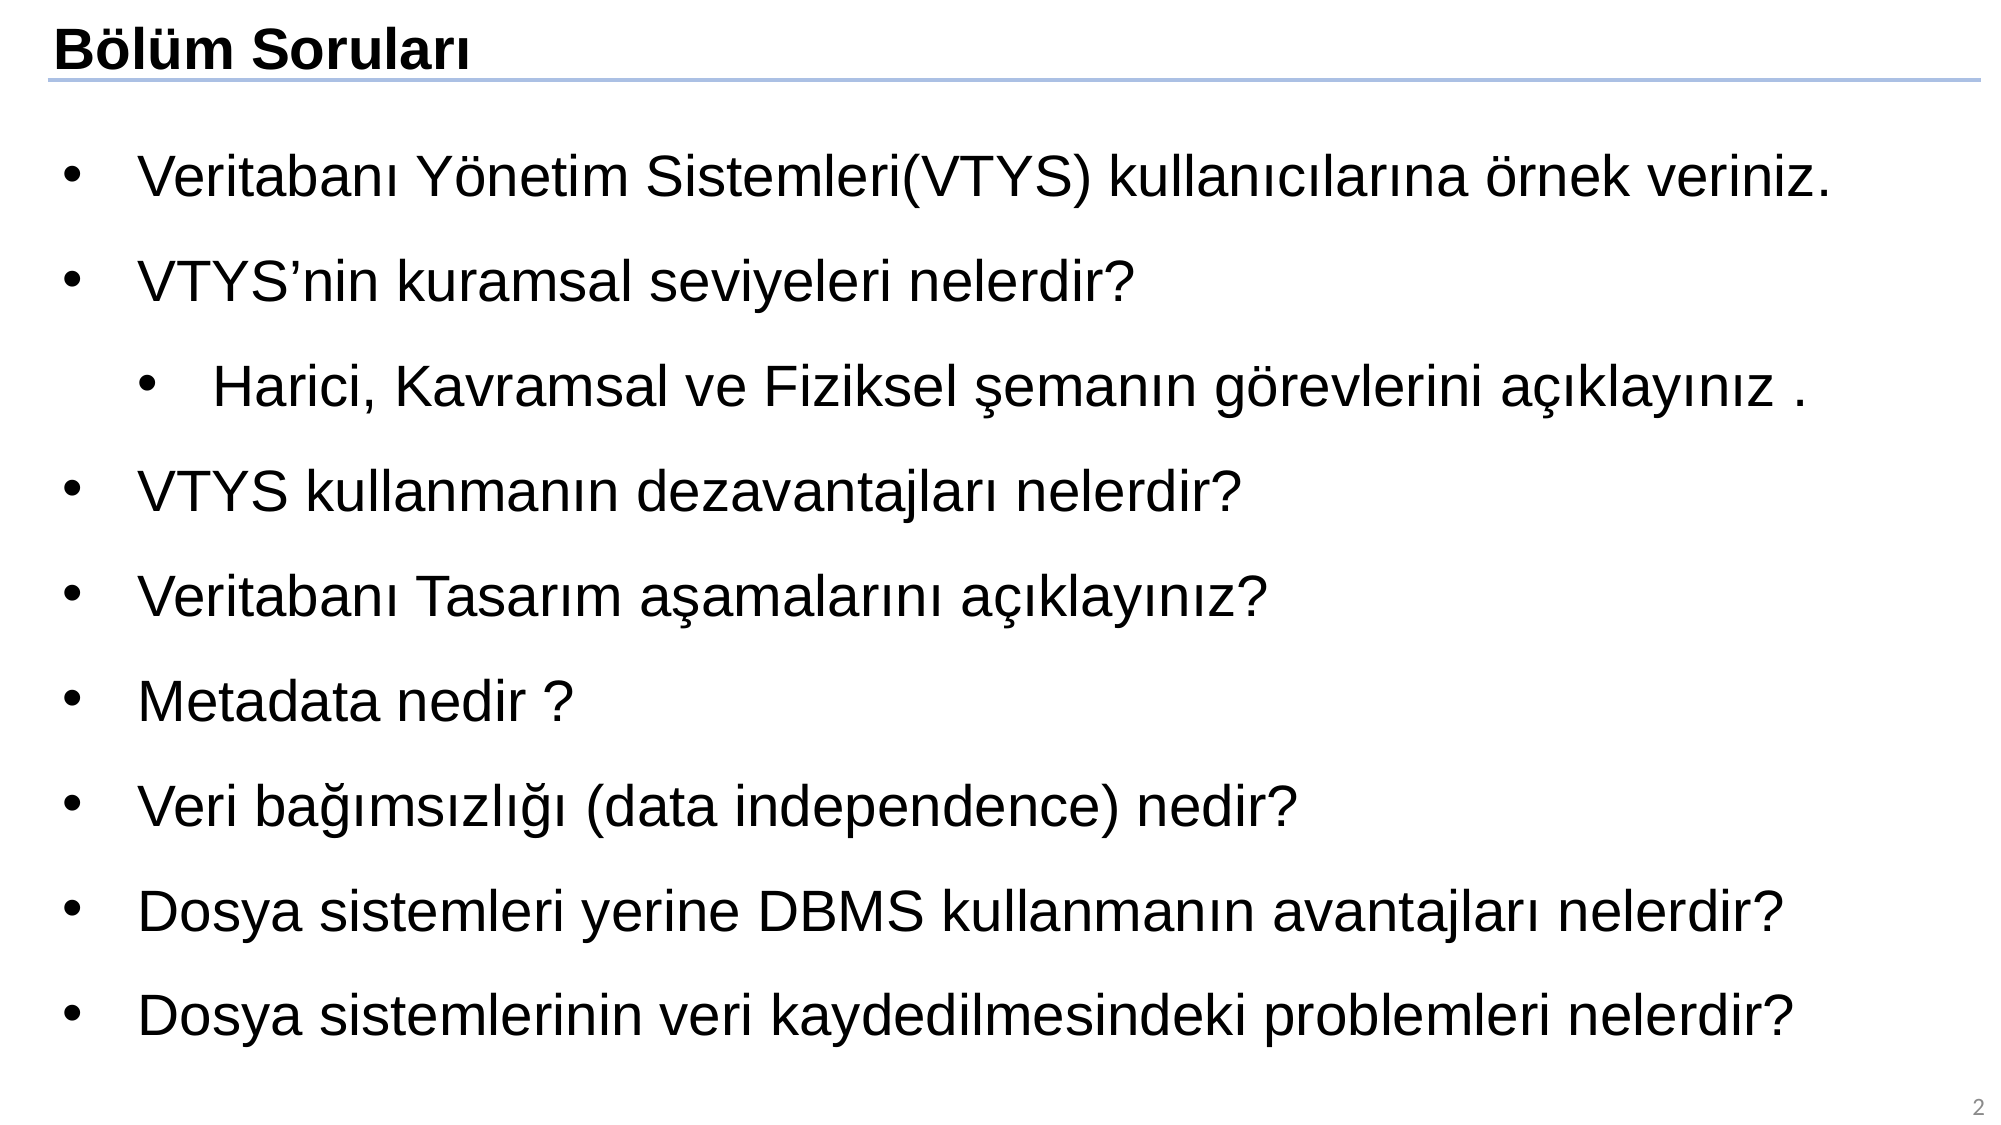

Bölüm Soruları
Veritabanı Yönetim Sistemleri(VTYS) kullanıcılarına örnek veriniz.
VTYS’nin kuramsal seviyeleri nelerdir?
Harici, Kavramsal ve Fiziksel şemanın görevlerini açıklayınız .
VTYS kullanmanın dezavantajları nelerdir?
Veritabanı Tasarım aşamalarını açıklayınız?
Metadata nedir ?
Veri bağımsızlığı (data independence) nedir?
Dosya sistemleri yerine DBMS kullanmanın avantajları nelerdir?
Dosya sistemlerinin veri kaydedilmesindeki problemleri nelerdir?

2